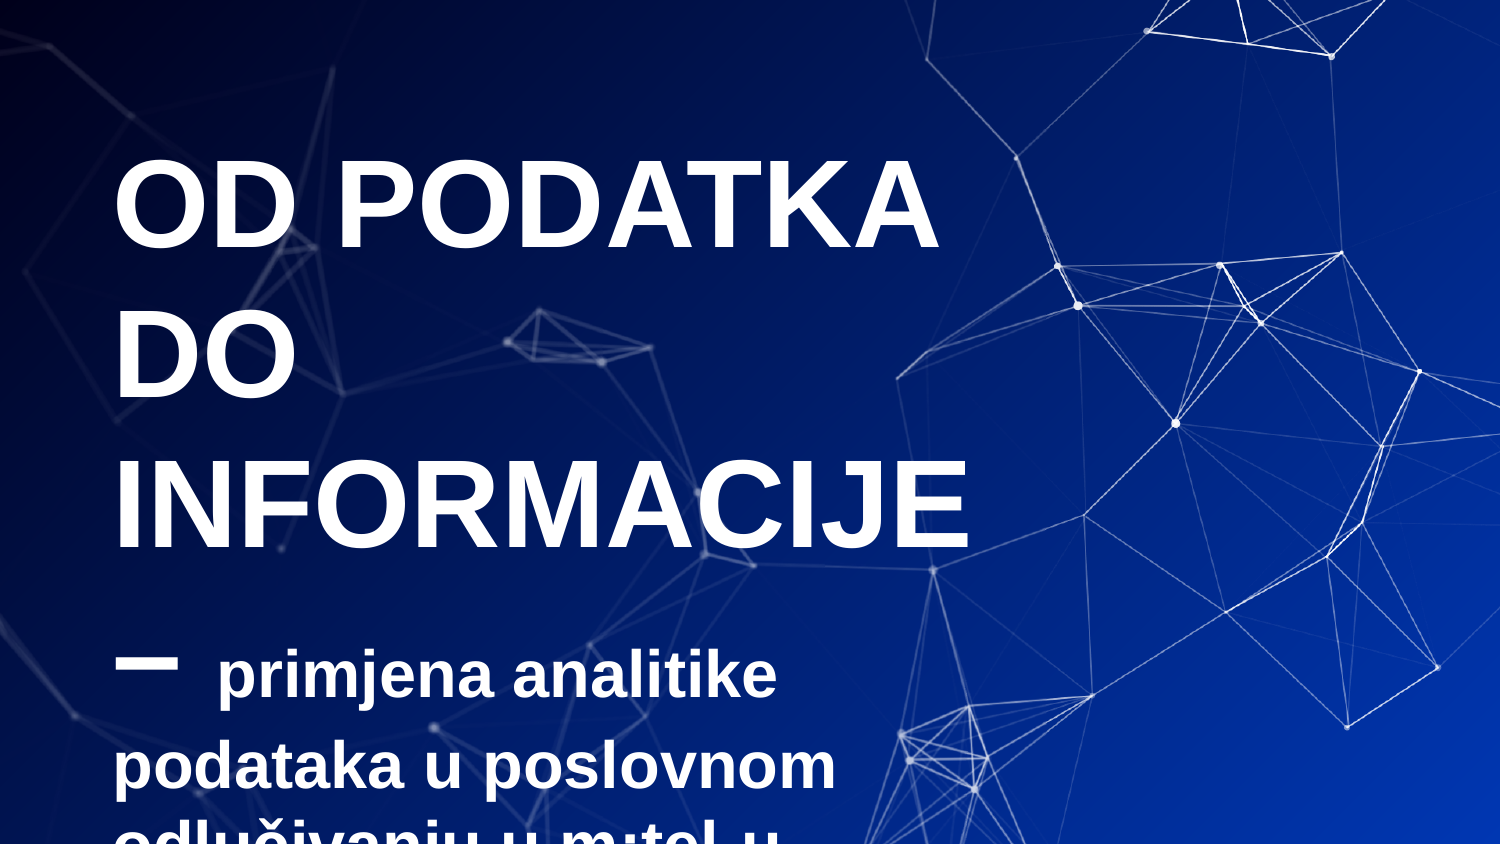

# OD PODATKA DO INFORMACIJE – primjena analitike podataka u poslovnom odlučivanju u m:tel-u